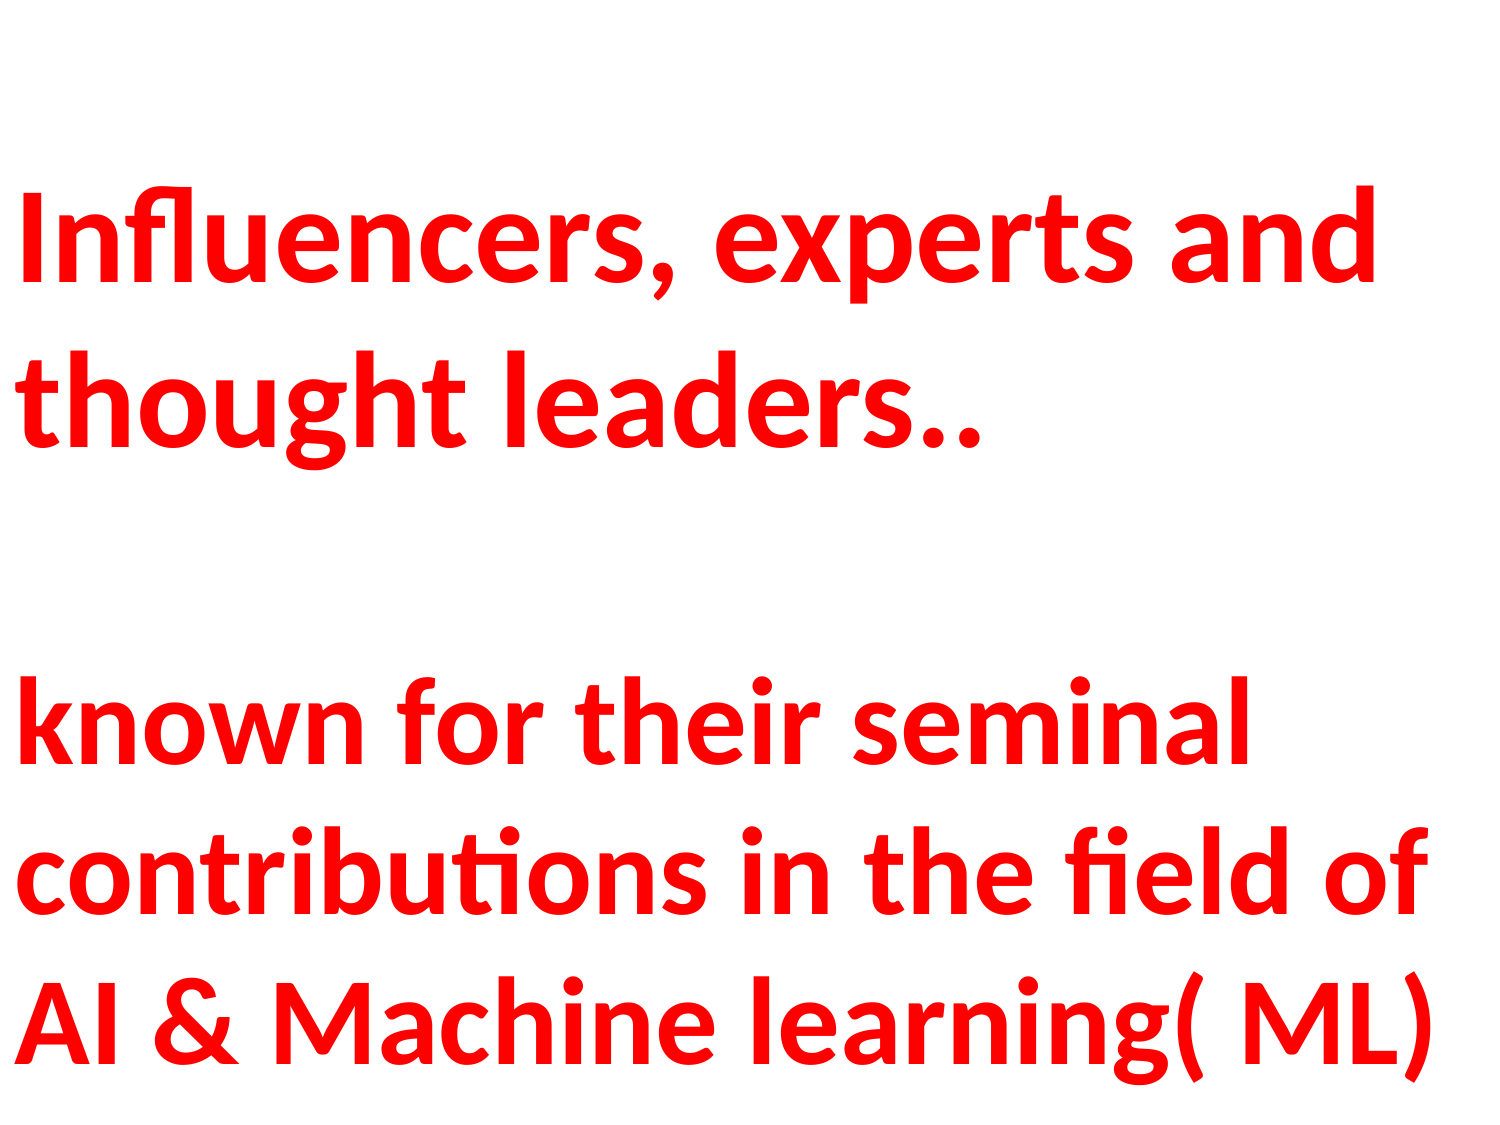

Influencers, experts and thought leaders..

known for their seminal contributions in the field of AI & Machine learning( ML)